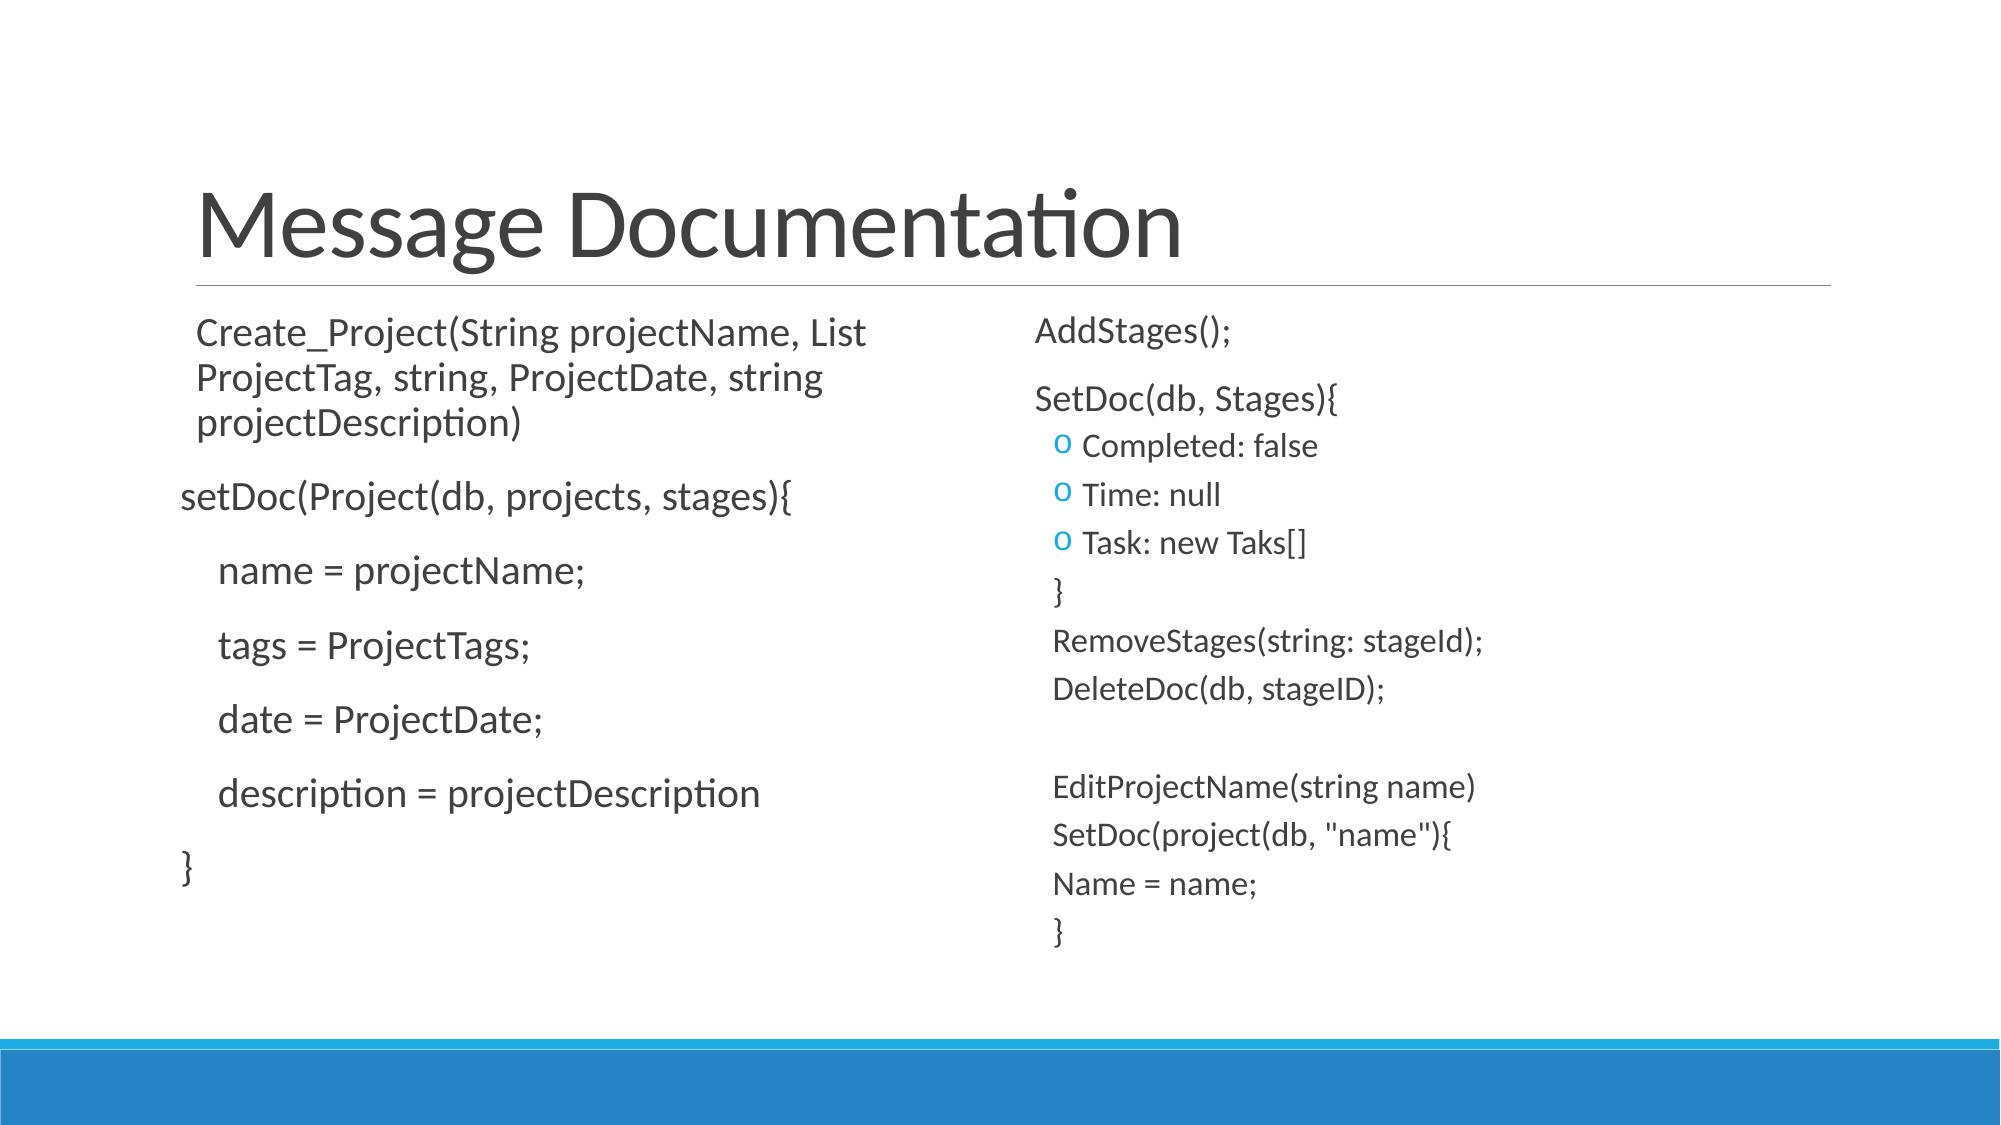

# Message Documentation
Create_Project(String projectName, List ProjectTag, string, ProjectDate, string projectDescription)
setDoc(Project(db, projects, stages){
    name = projectName;
    tags = ProjectTags;
    date = ProjectDate;
    description = projectDescription
}
AddStages();
SetDoc(db, Stages){
Completed: false
Time: null
Task: new Taks[]
}
RemoveStages(string: stageId);
DeleteDoc(db, stageID);

EditProjectName(string name)
SetDoc(project(db, "name"){
Name = name;
}